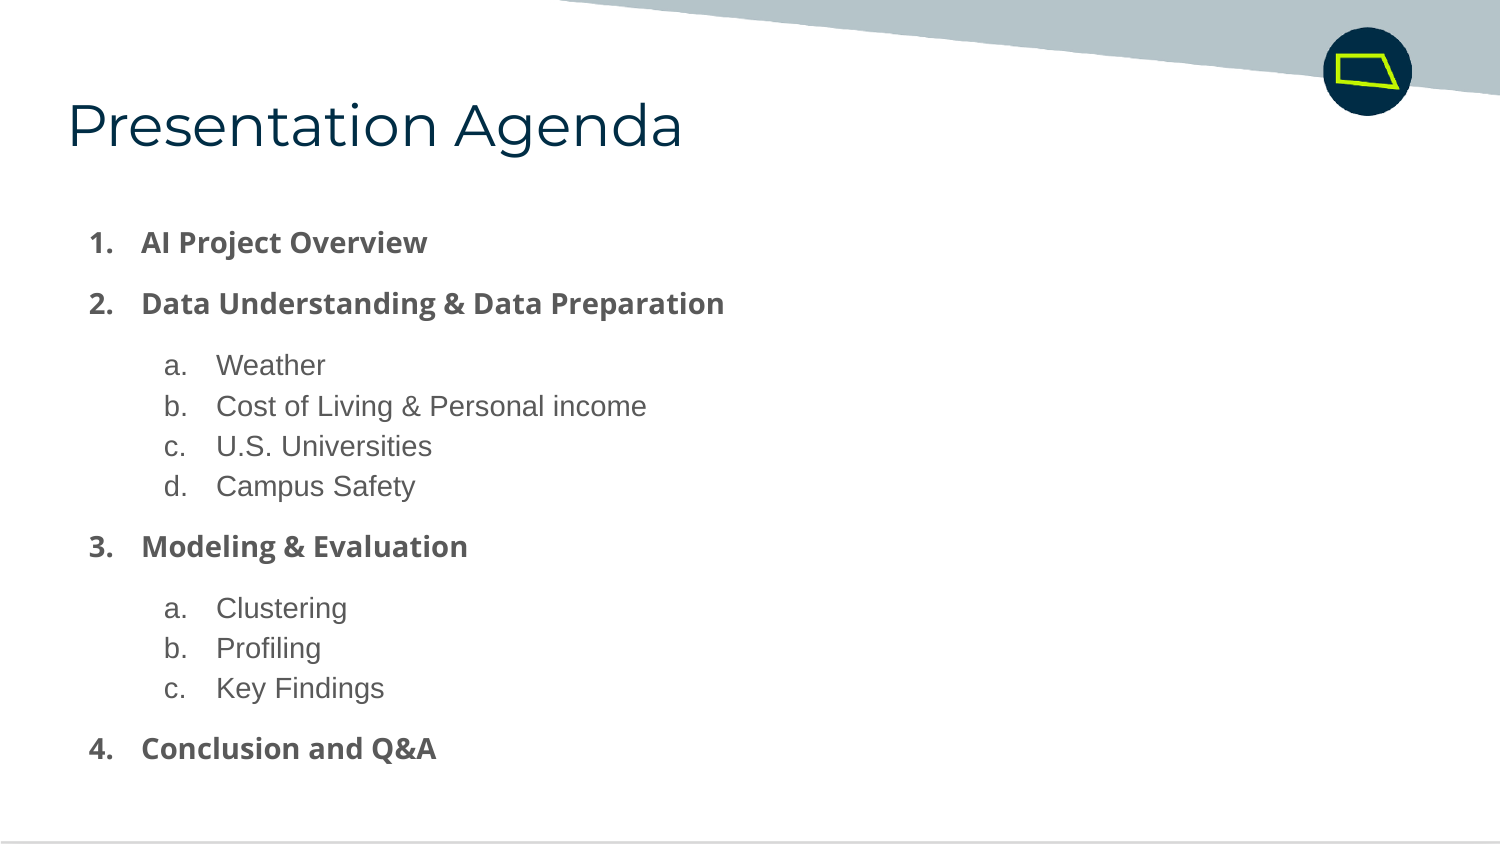

Presentation Agenda
AI Project Overview
Data Understanding & Data Preparation
Weather
Cost of Living & Personal income
U.S. Universities
Campus Safety
Modeling & Evaluation
Clustering
Profiling
Key Findings
Conclusion and Q&A